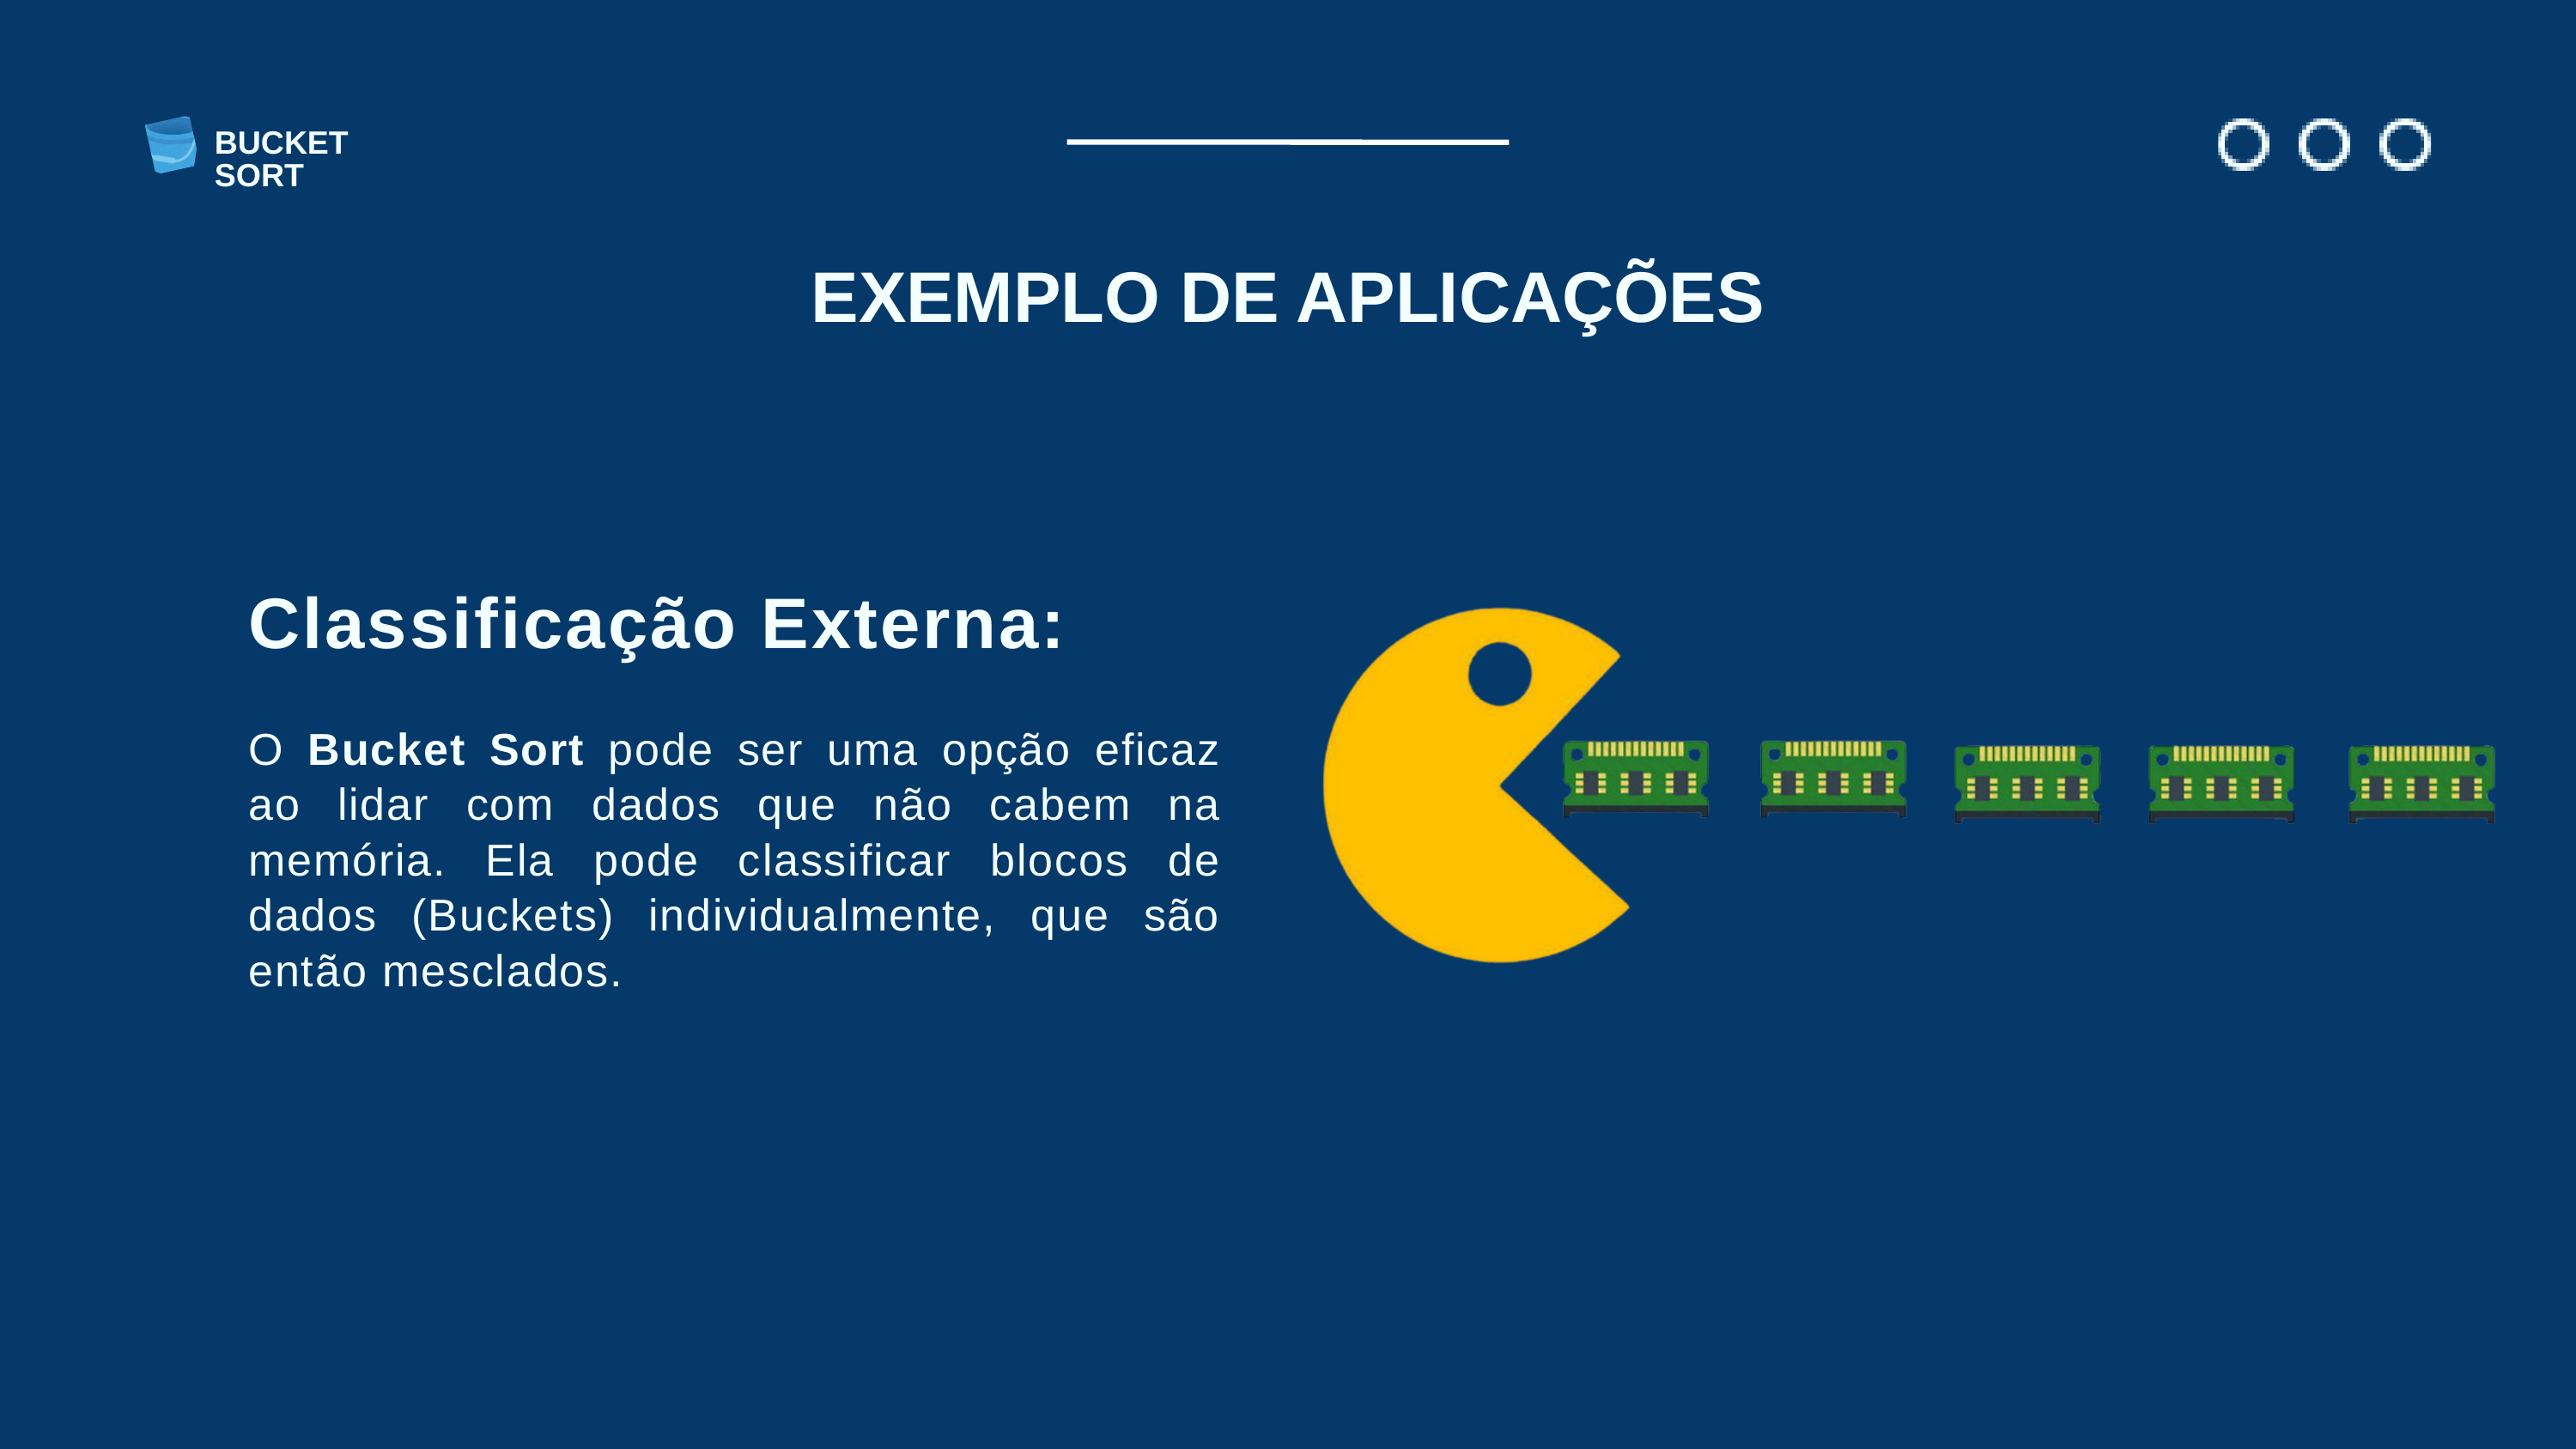

BUCKET SORT

EXEMPLO DE APLICAÇÕES

Classificação Externa:

O Bucket Sort pode ser uma opção eficaz ao lidar com dados que não cabem na memória. Ela pode classificar blocos de dados (Buckets) individualmente, que são então mesclados.